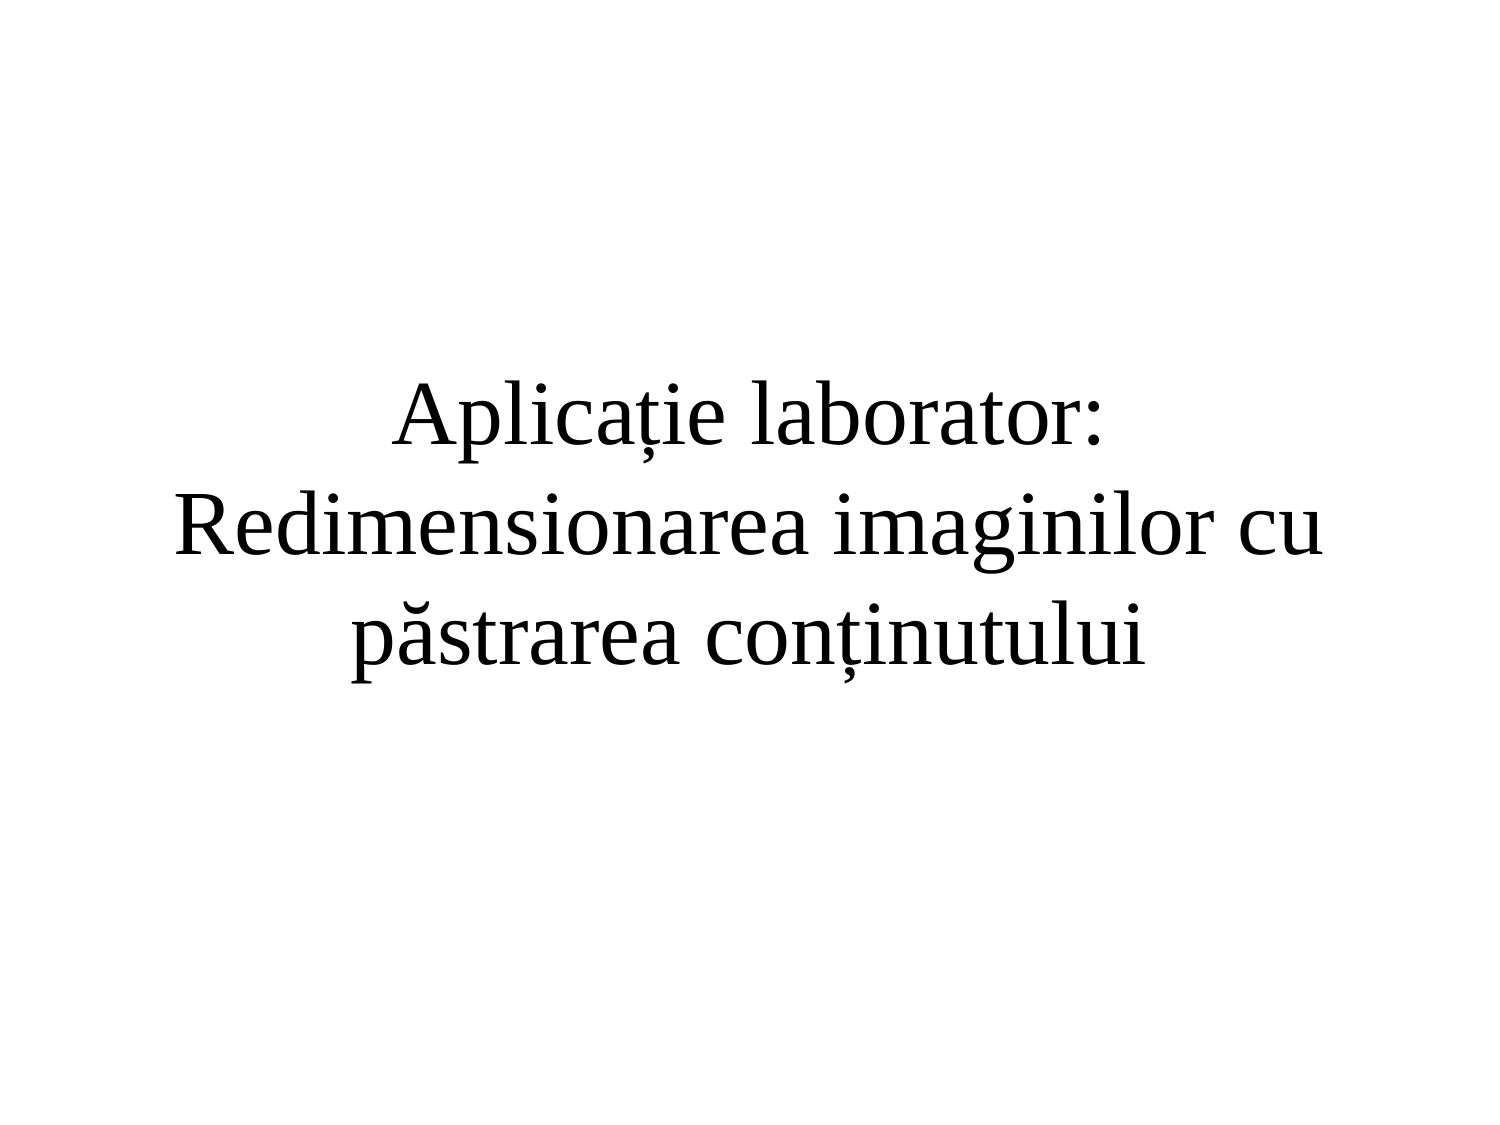

# Aplicație laborator: Redimensionarea imaginilor cu păstrarea conținutului